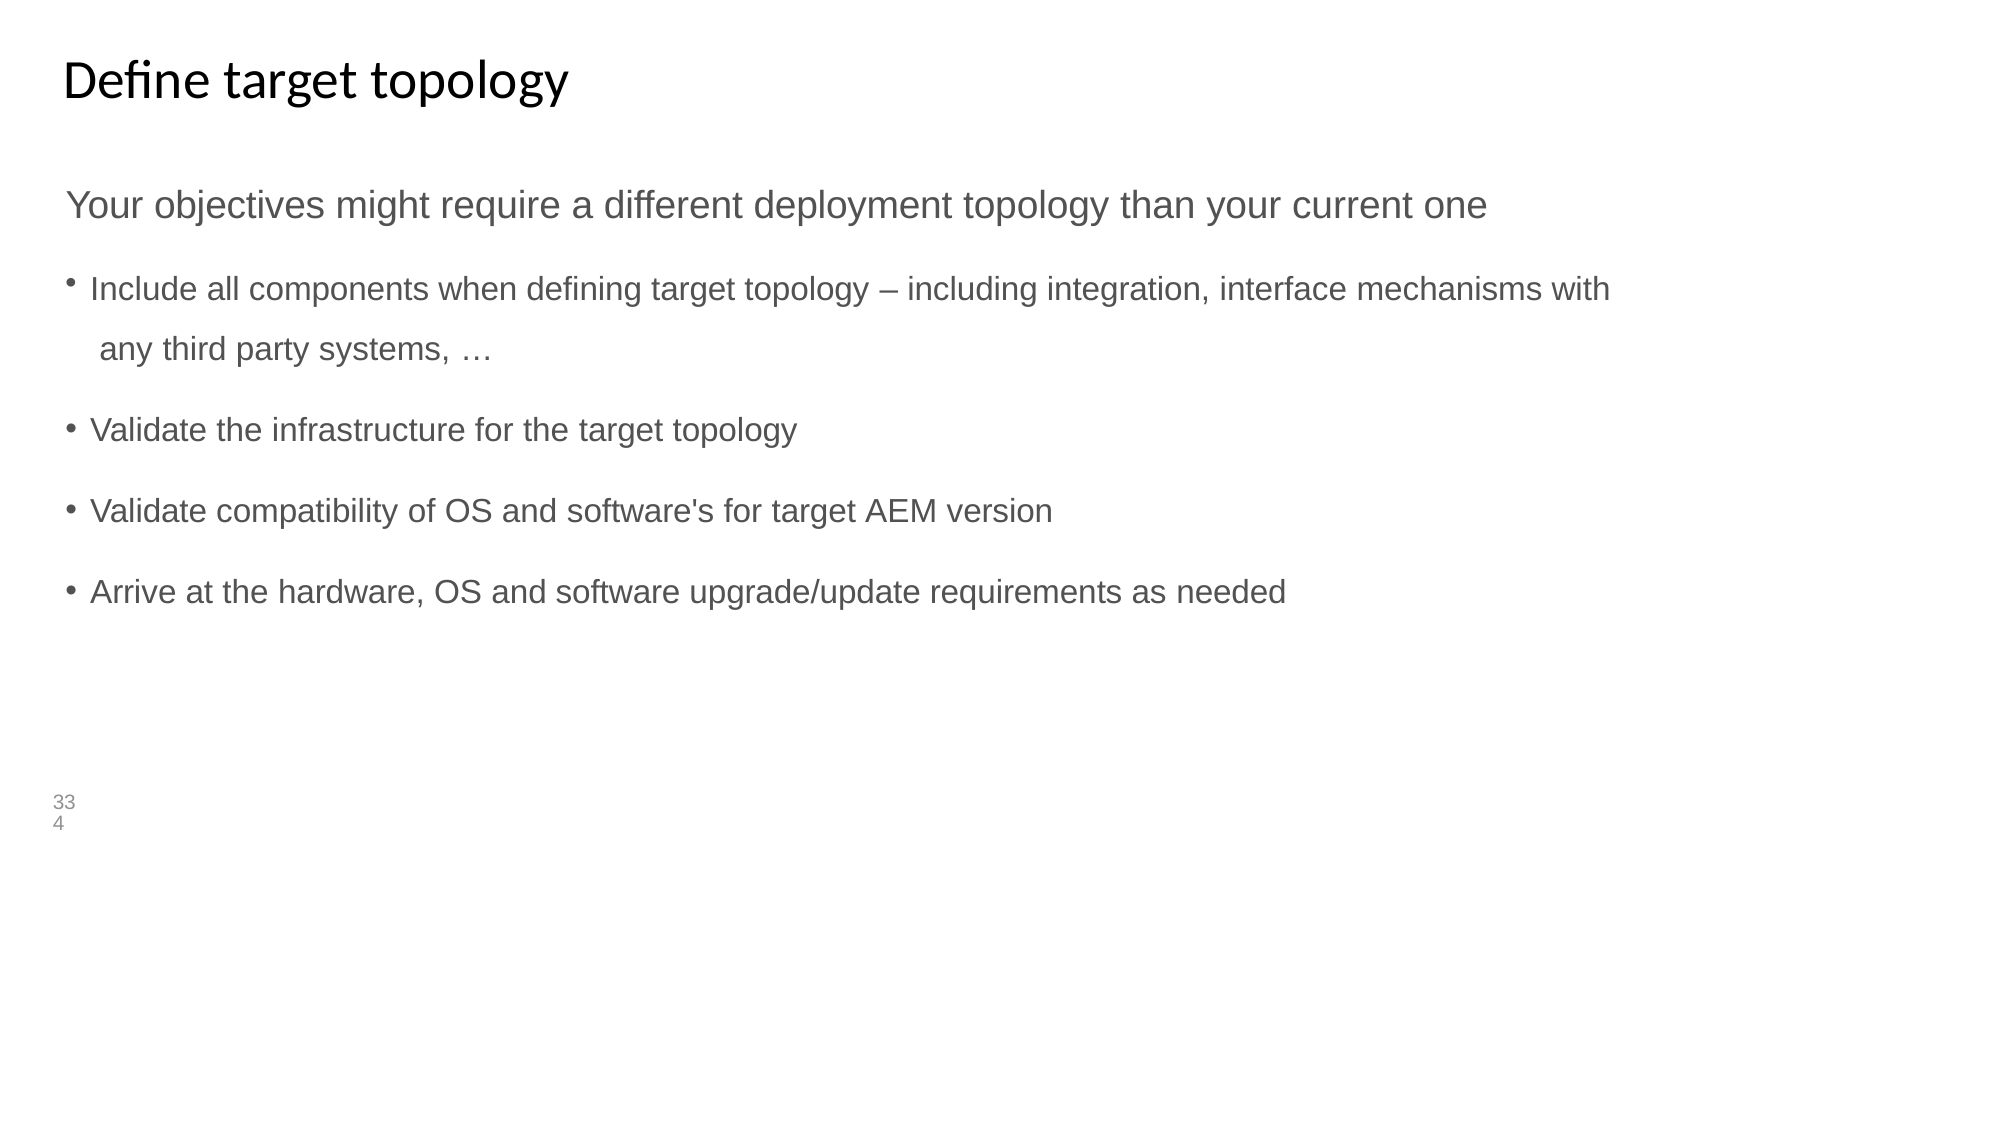

# Define target topology
Your objectives might require a different deployment topology than your current one
Include all components when defining target topology – including integration, interface mechanisms with  any third party systems, …

Validate the infrastructure for the target topology

Validate compatibility of OS and software's for target AEM version

Arrive at the hardware, OS and software upgrade/update requirements as needed
334